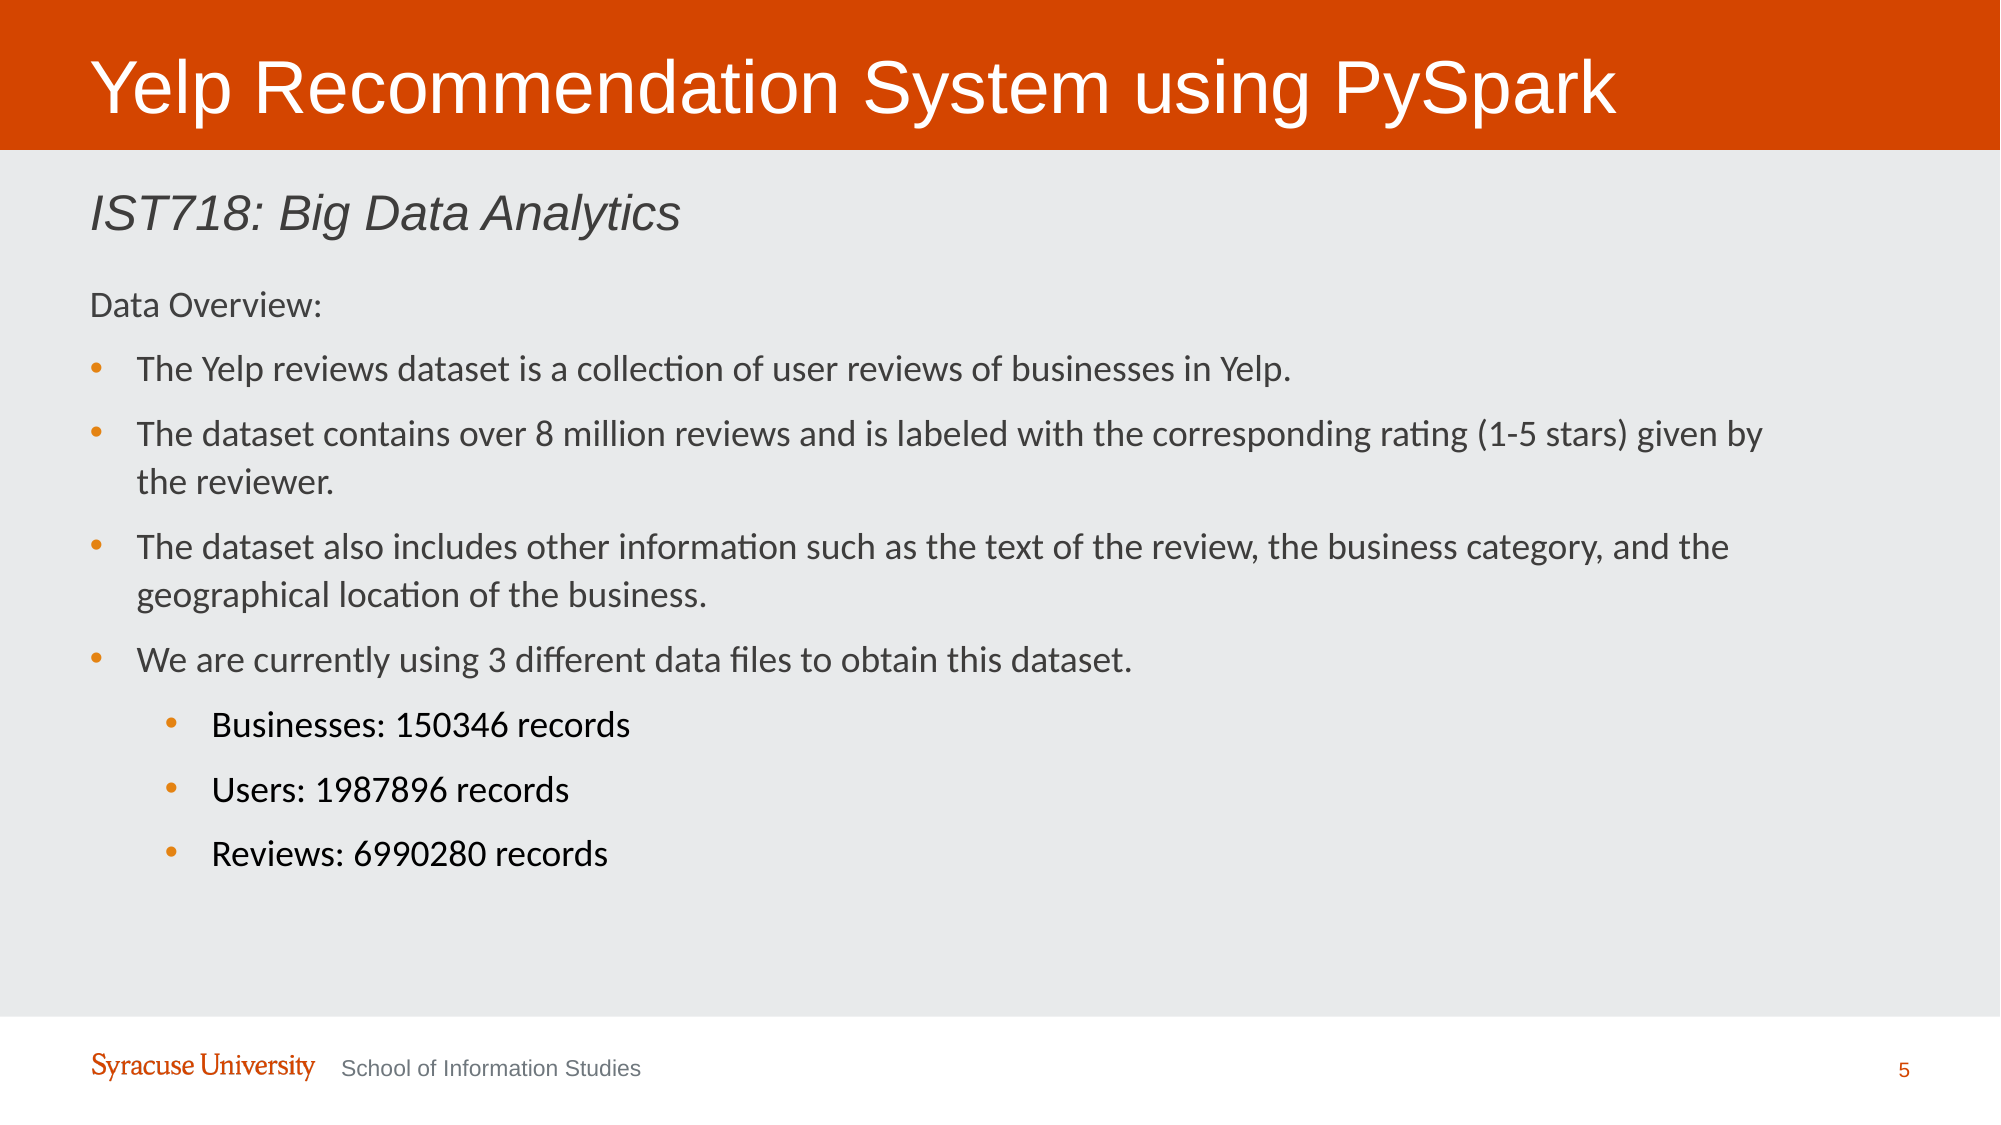

# Yelp Recommendation System using PySpark
IST718: Big Data Analytics

Data Overview:
The Yelp reviews dataset is a collection of user reviews of businesses in Yelp.
The dataset contains over 8 million reviews and is labeled with the corresponding rating (1-5 stars) given by the reviewer.
The dataset also includes other information such as the text of the review, the business category, and the geographical location of the business.
We are currently using 3 different data files to obtain this dataset.
Businesses: 150346 records
Users: 1987896 records
Reviews: 6990280 records

5
School of Information Studies